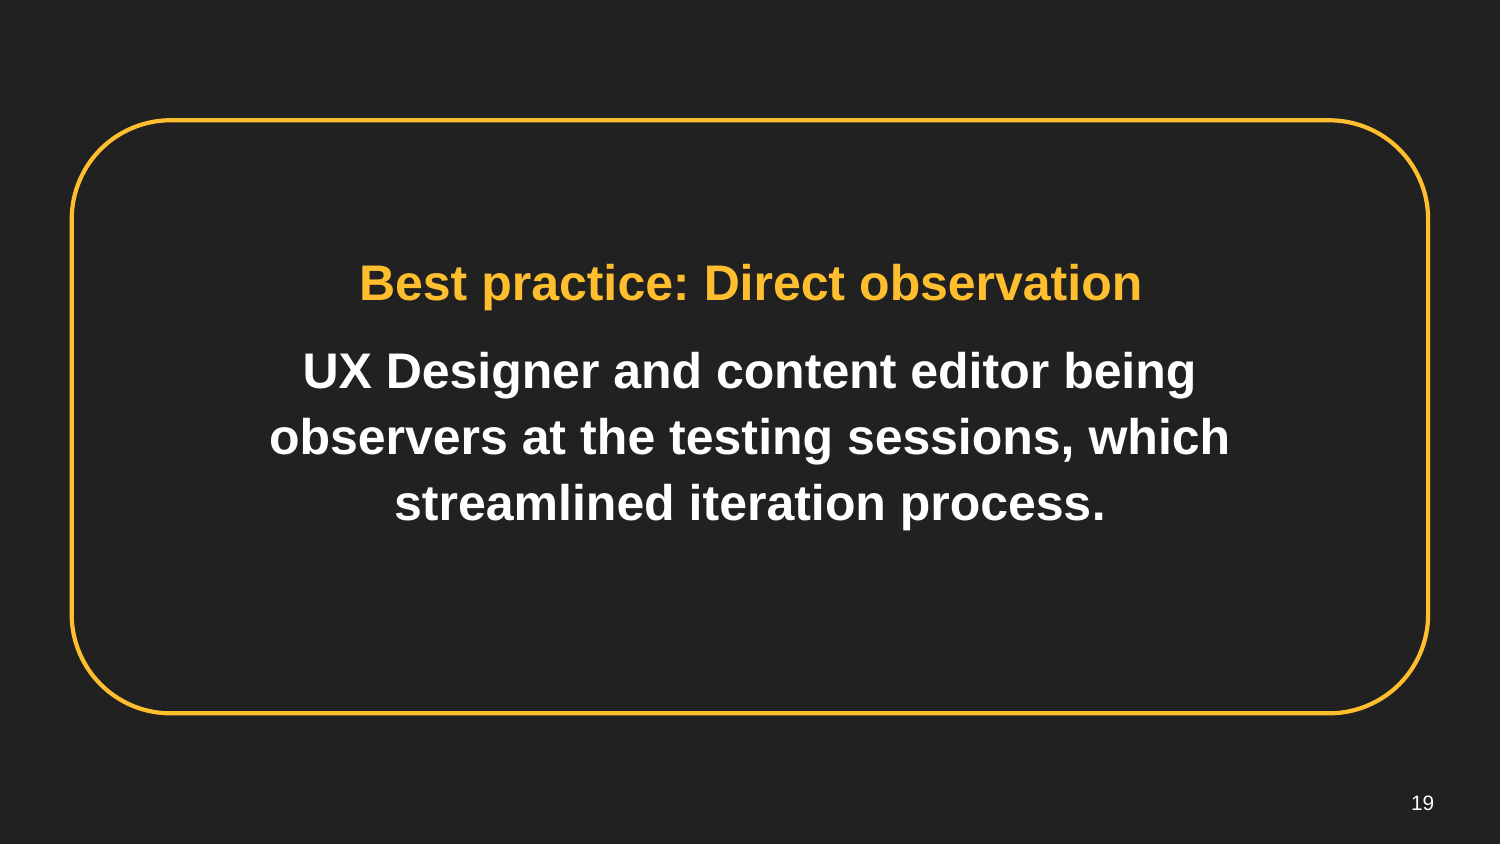

# Best practice: Direct observation
UX Designer and content editor being observers at the testing sessions, which streamlined iteration process.
19